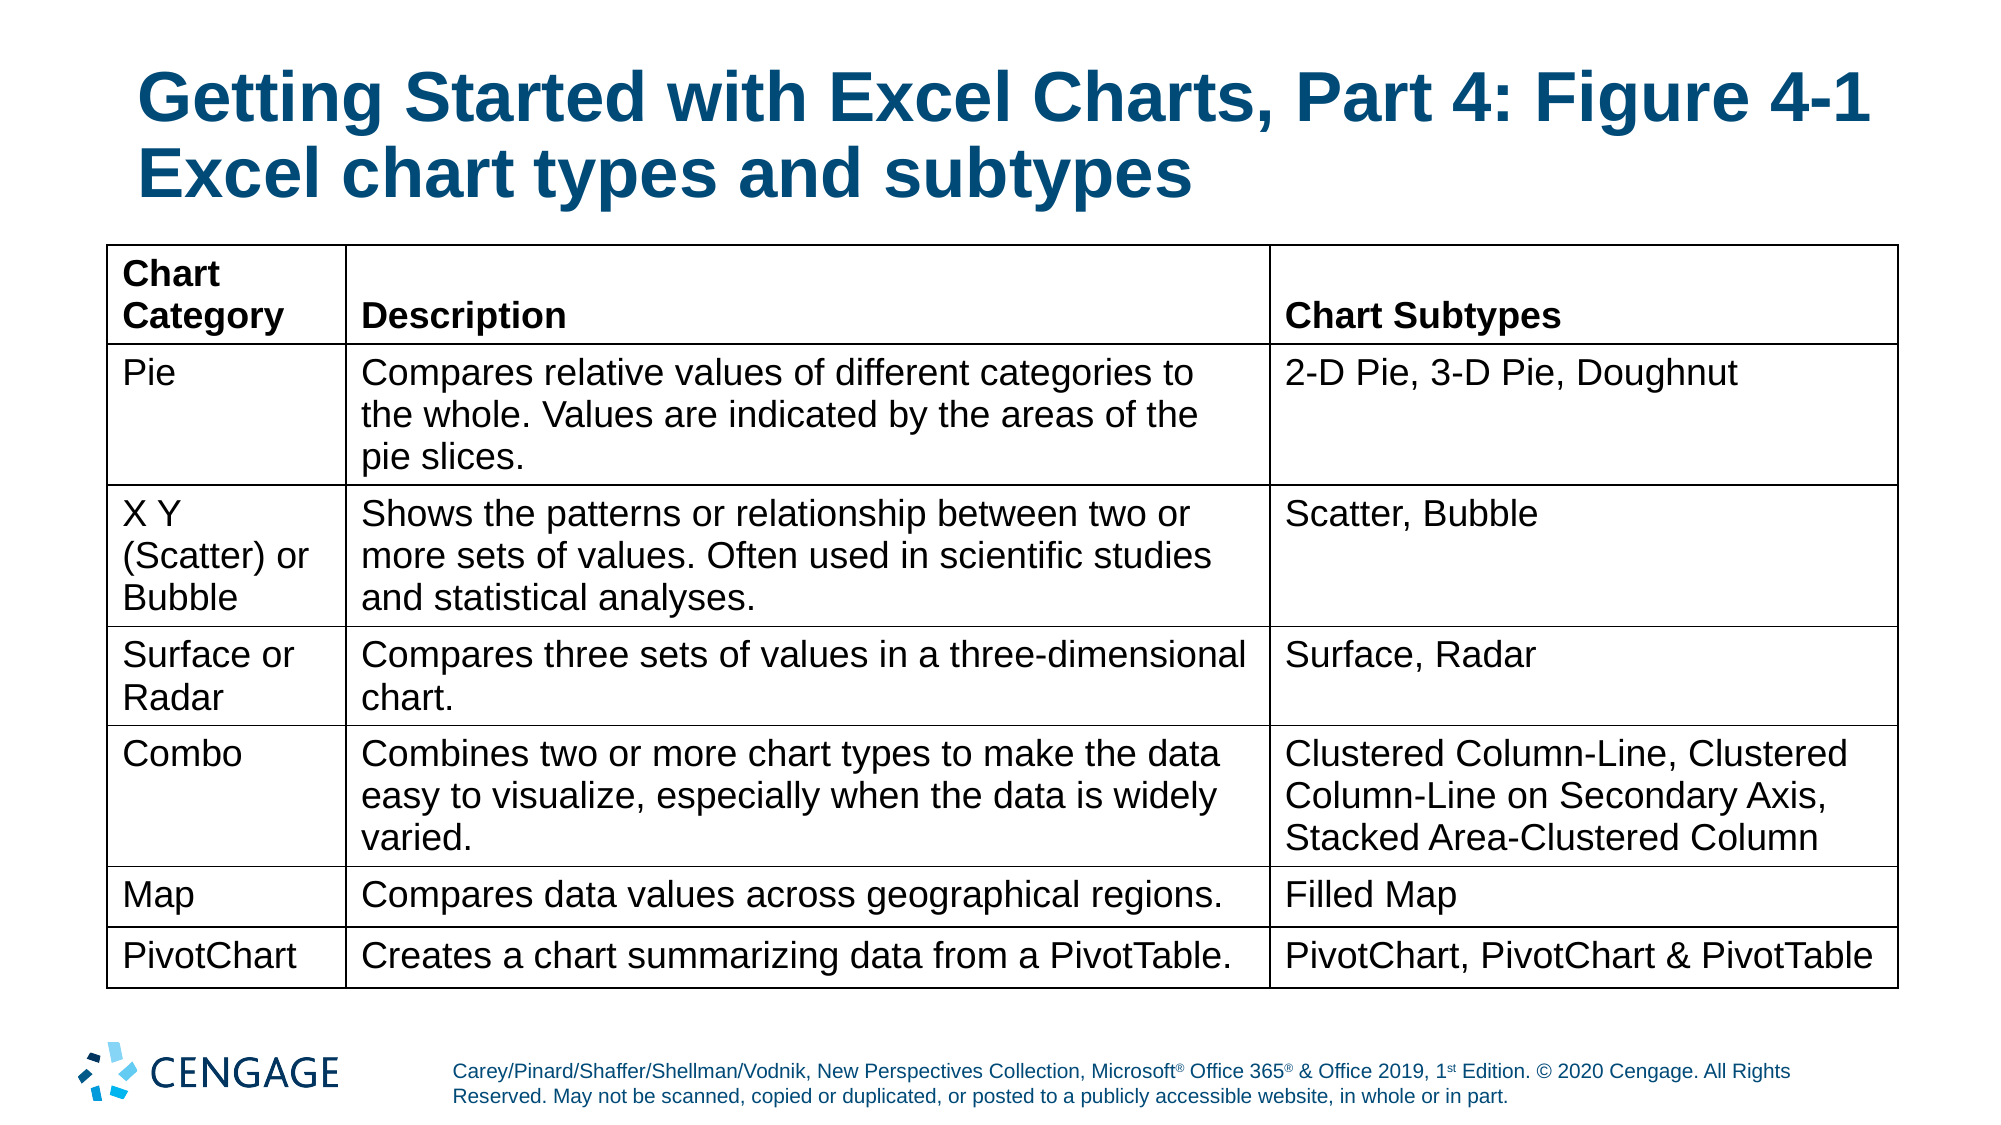

# Getting Started with Excel Charts, Part 4: Figure 4-1 Excel chart types and subtypes
| Chart Category | Description | Chart Subtypes |
| --- | --- | --- |
| Pie | Compares relative values of different categories to the whole. Values are indicated by the areas of the pie slices. | 2-D Pie, 3-D Pie, Doughnut |
| X Y (Scatter) or Bubble | Shows the patterns or relationship between two or more sets of values. Often used in scientific studies and statistical analyses. | Scatter, Bubble |
| Surface or Radar | Compares three sets of values in a three-dimensional chart. | Surface, Radar |
| Combo | Combines two or more chart types to make the data easy to visualize, especially when the data is widely varied. | Clustered Column-Line, Clustered Column-Line on Secondary Axis, Stacked Area-Clustered Column |
| Map | Compares data values across geographical regions. | Filled Map |
| PivotChart | Creates a chart summarizing data from a PivotTable. | PivotChart, PivotChart & PivotTable |